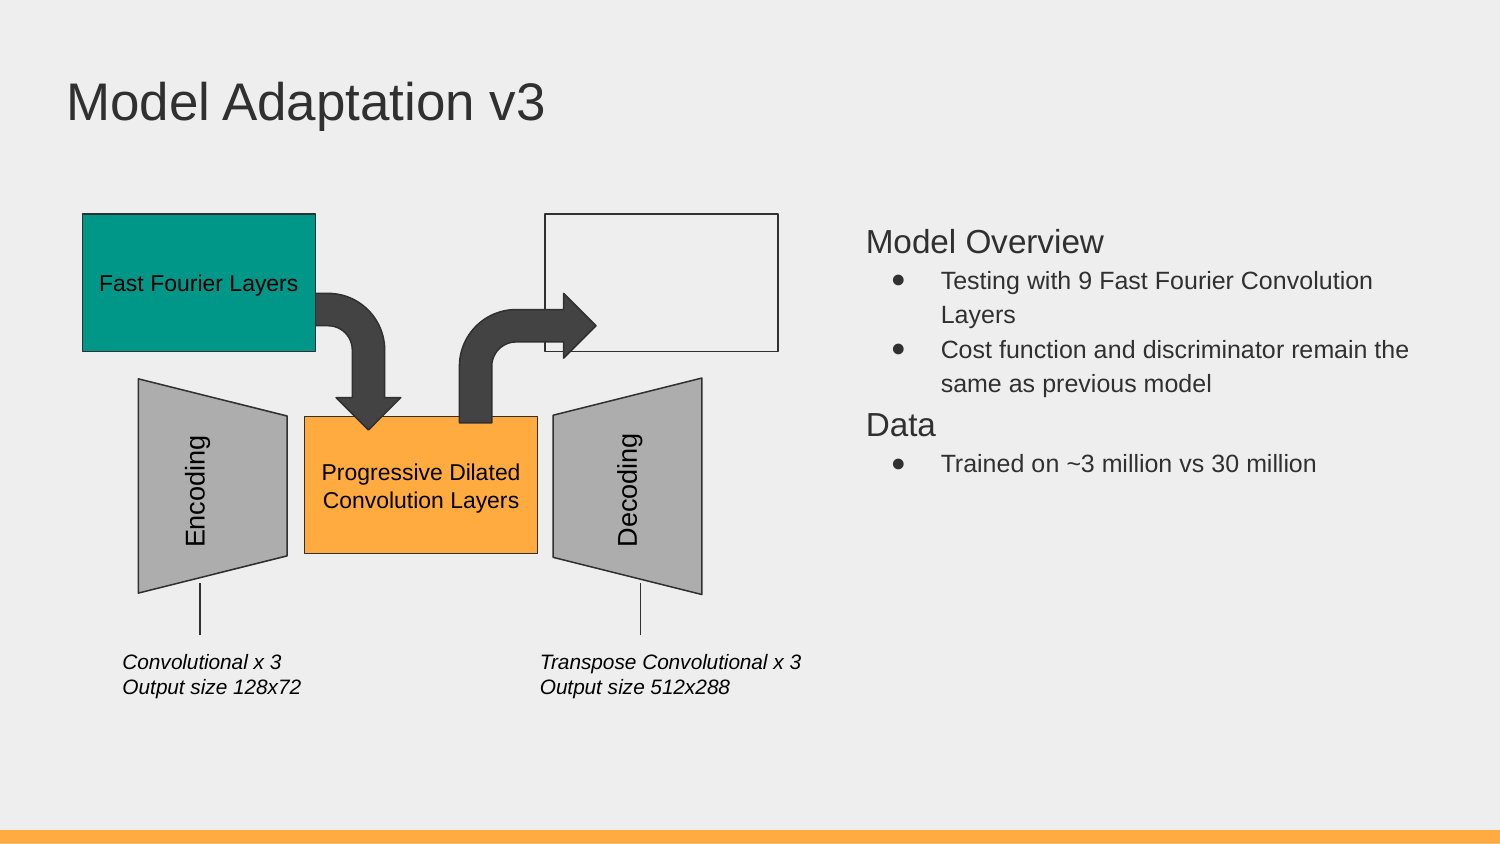

# Model Adaptation v3
Model Overview
Testing with 9 Fast Fourier Convolution Layers
Cost function and discriminator remain the same as previous model
Data
Trained on ~3 million vs 30 million
Fast Fourier Layers

Decoding

Encoding
Progressive Dilated Convolution Layers
Convolutional x 3
Output size 128x72
Transpose Convolutional x 3
Output size 512x288